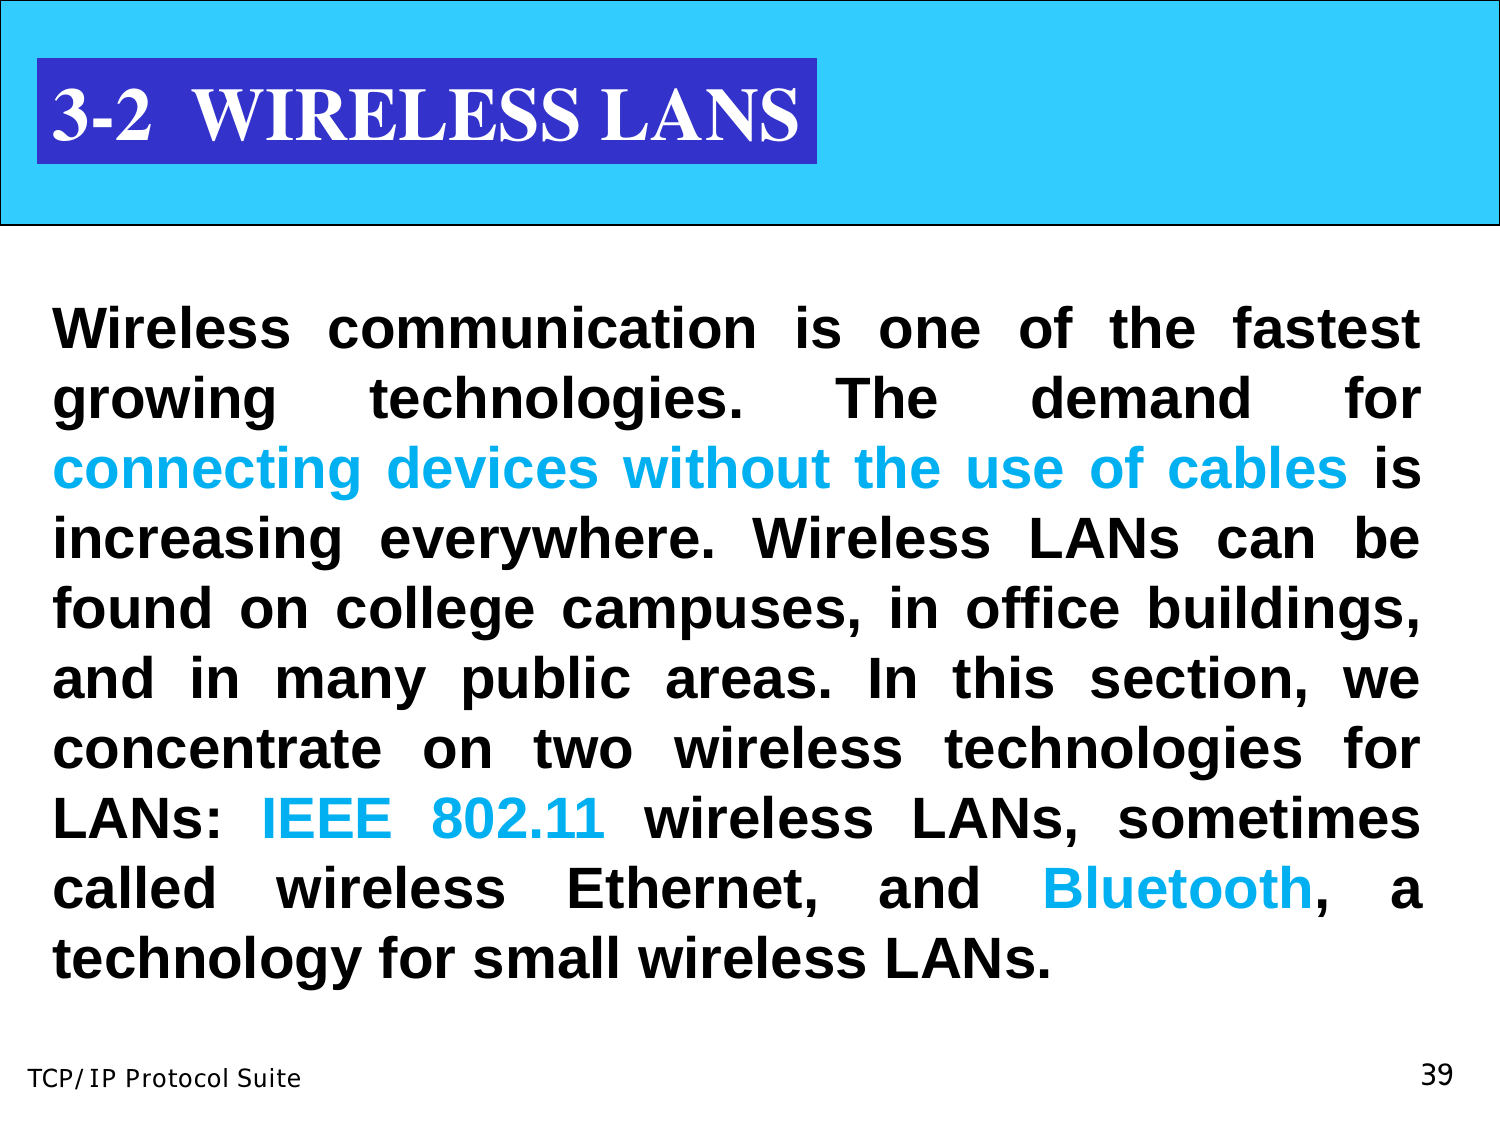

3-2  WIRELESS LANS
Wireless communication is one of the fastest growing technologies. The demand for connecting devices without the use of cables is increasing everywhere. Wireless LANs can be found on college campuses, in office buildings, and in many public areas. In this section, we concentrate on two wireless technologies for LANs: IEEE 802.11 wireless LANs, sometimes called wireless Ethernet, and Bluetooth, a technology for small wireless LANs.
39
TCP/IP Protocol Suite